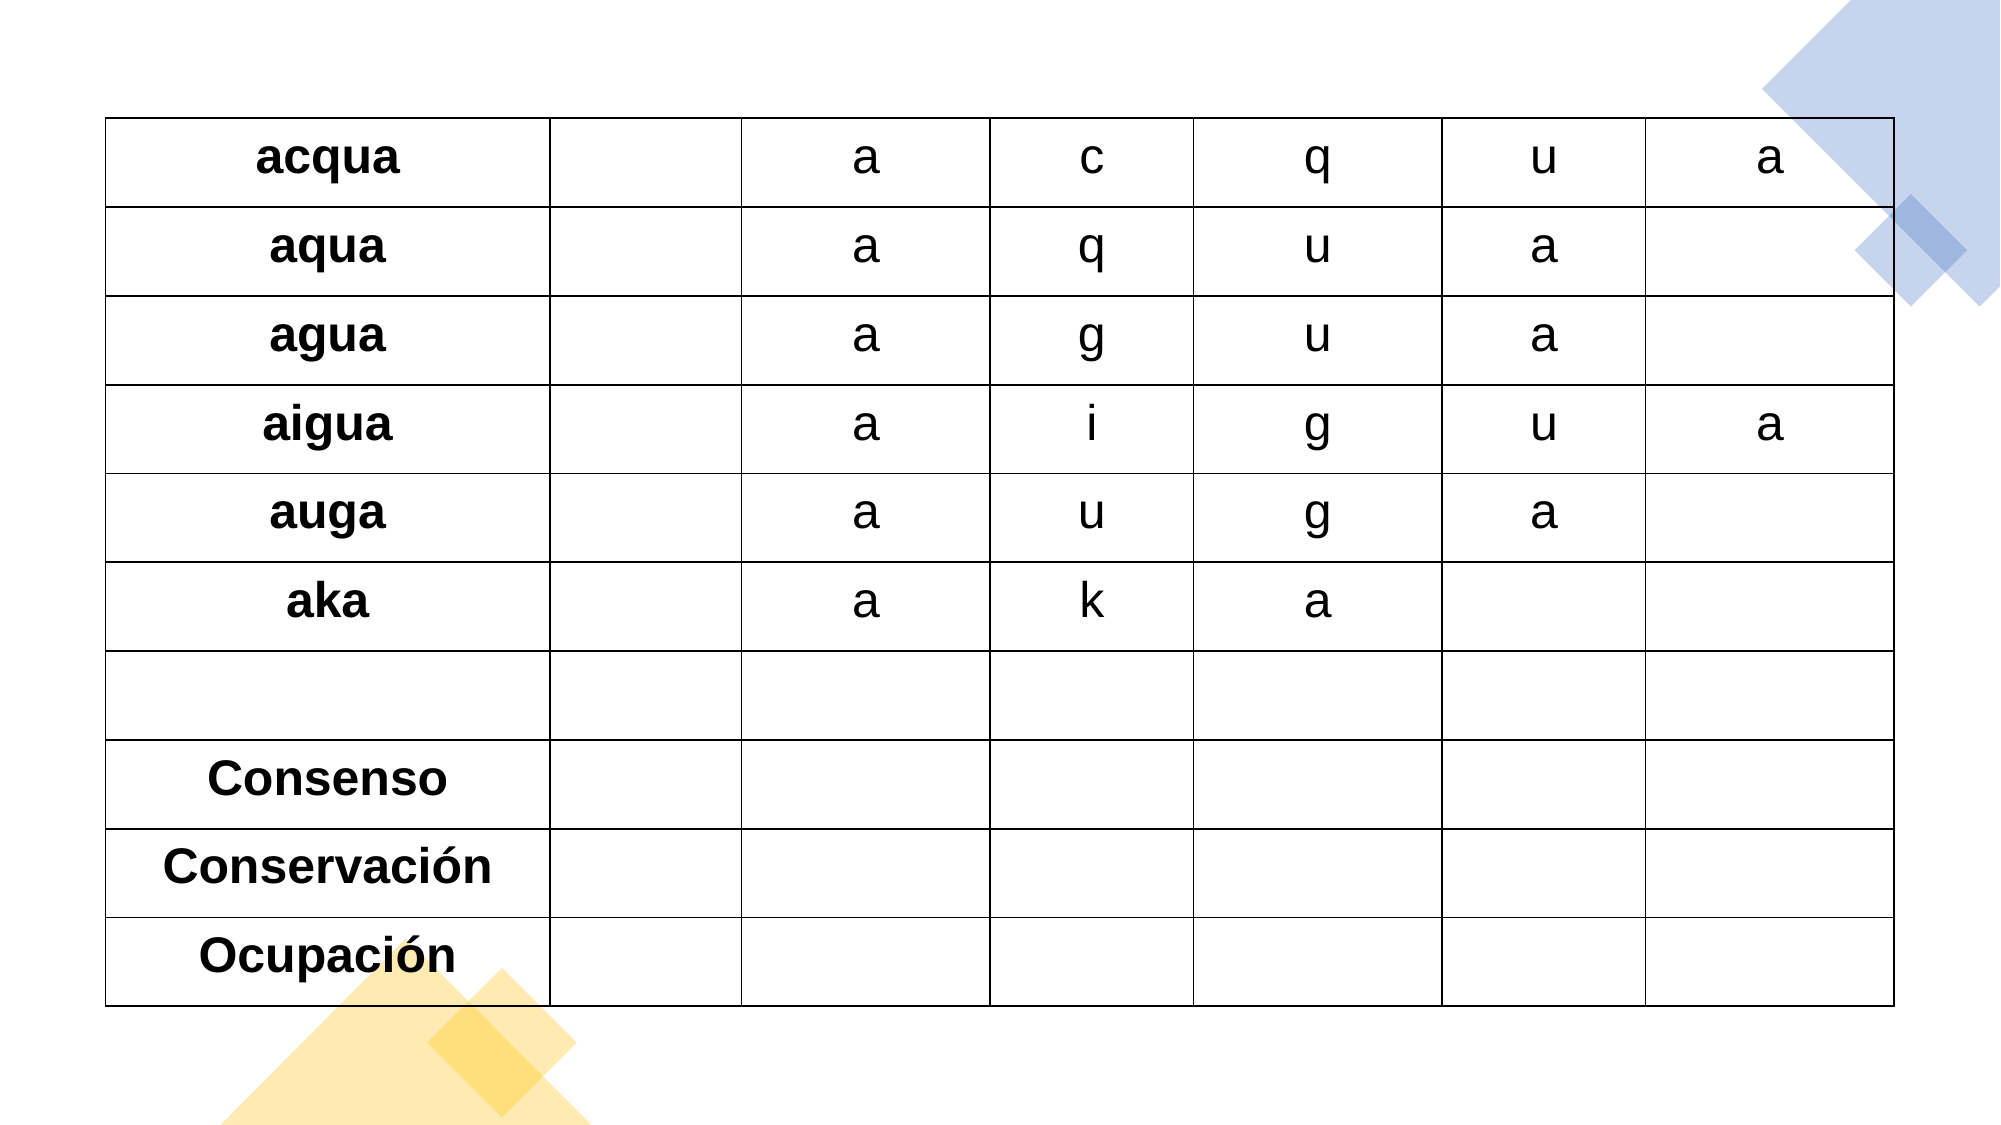

| acqua |  | a | c | q | u | a |
| --- | --- | --- | --- | --- | --- | --- |
| aqua |  | a | q | u | a |  |
| agua |  | a | g | u | a |  |
| aigua |  | a | i | g | u | a |
| auga |  | a | u | g | a |  |
| aka |  | a | k | a |  |  |
|  |  |  |  |  |  |  |
| Consenso |  |  |  |  |  |  |
| Conservación |  |  |  |  |  |  |
| Ocupación |  |  |  |  |  |  |